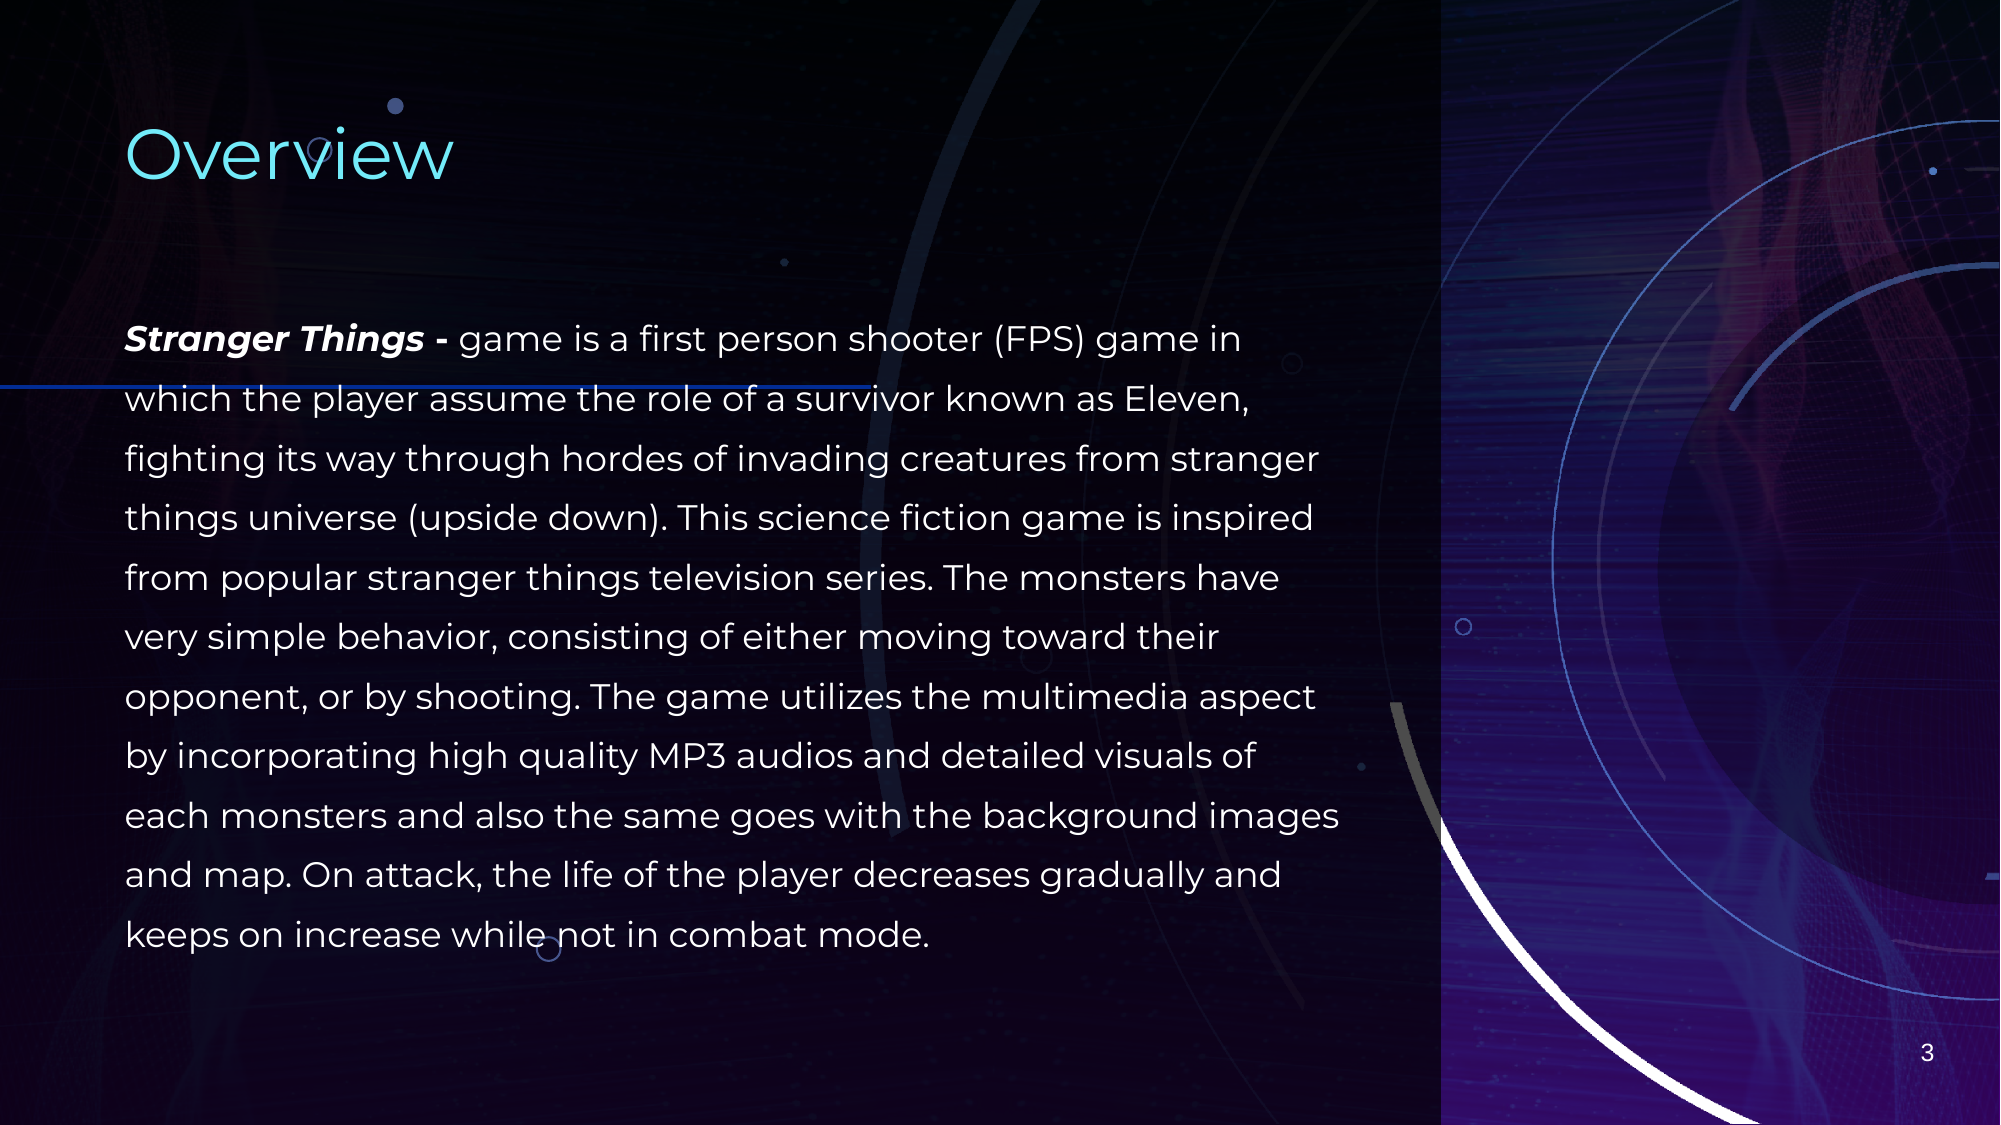

# Overview
Stranger Things - game is a first person shooter (FPS) game in which the player assume the role of a survivor known as Eleven, fighting its way through hordes of invading creatures from stranger things universe (upside down). This science fiction game is inspired from popular stranger things television series. The monsters have very simple behavior, consisting of either moving toward their opponent, or by shooting. The game utilizes the multimedia aspect by incorporating high quality MP3 audios and detailed visuals of each monsters and also the same goes with the background images and map. On attack, the life of the player decreases gradually and keeps on increase while not in combat mode.

3